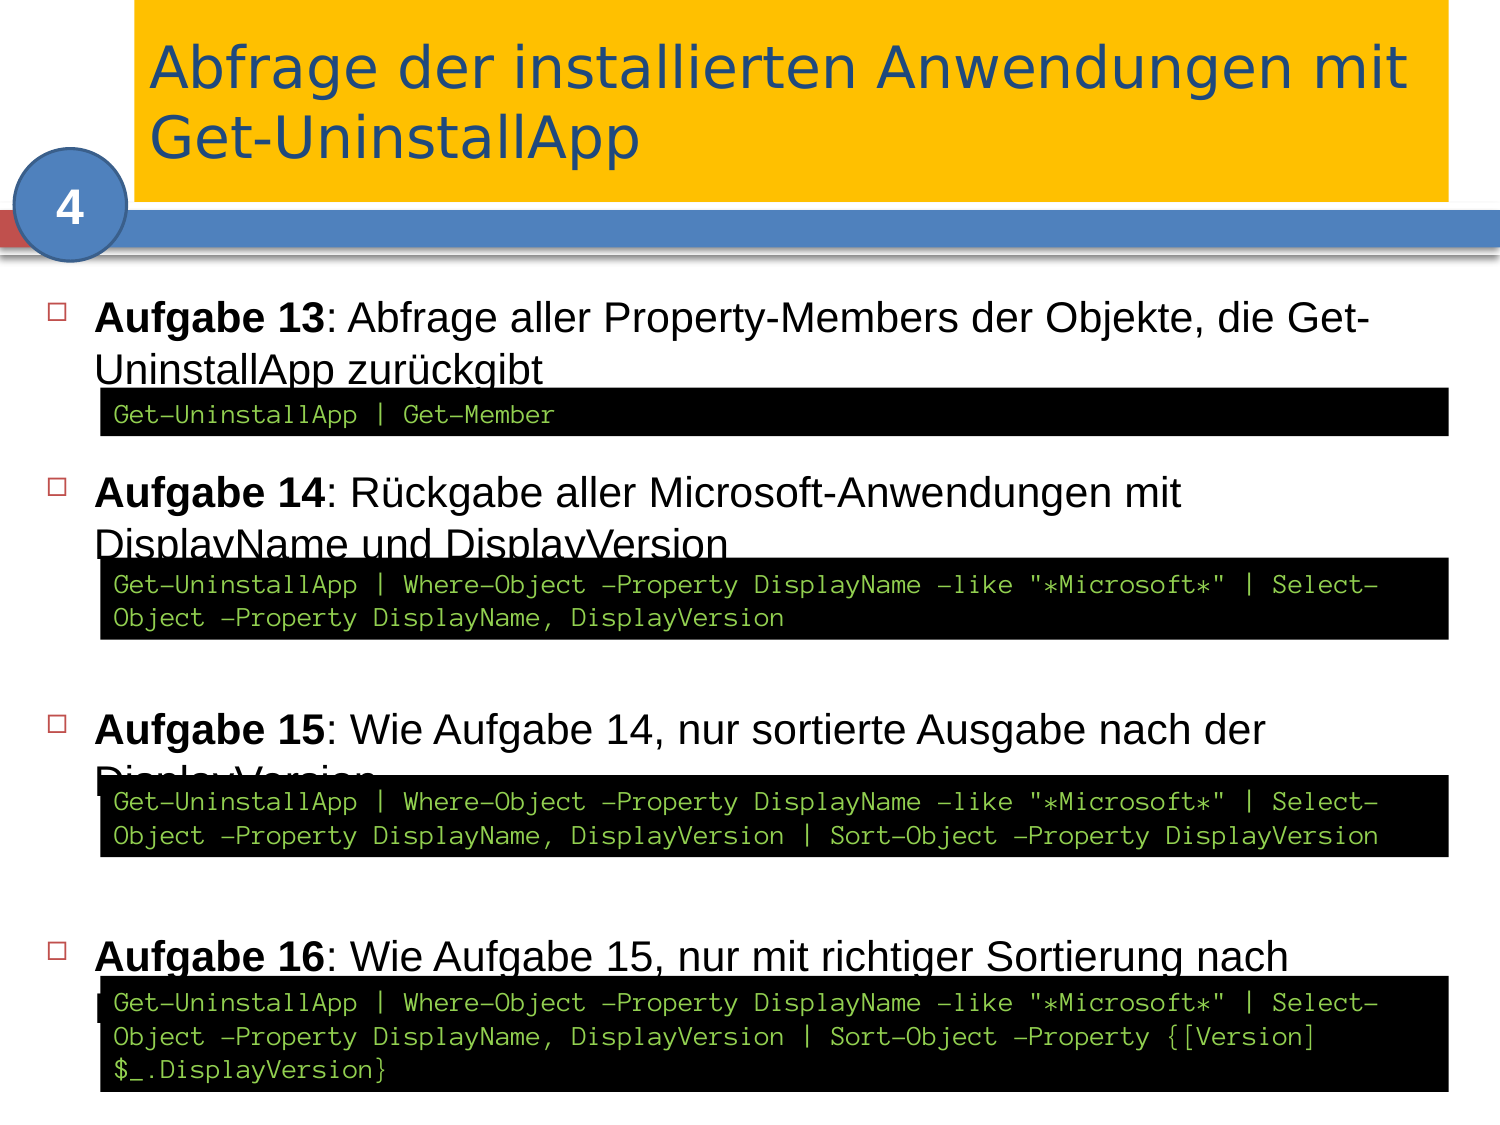

# Abfrage der installierten Anwendungen mit Get-UninstallApp
4
Aufgabe 13: Abfrage aller Property-Members der Objekte, die Get-UninstallApp zurückgibt

Aufgabe 14: Rückgabe aller Microsoft-Anwendungen mit DisplayName und DisplayVersion

Aufgabe 15: Wie Aufgabe 14, nur sortierte Ausgabe nach der DisplayVersion

Aufgabe 16: Wie Aufgabe 15, nur mit richtiger Sortierung nach DisplayVersion
Get-UninstallApp | Get-Member
Get-UninstallApp | Where-Object –Property DisplayName –like "*Microsoft*" | Select-Object –Property DisplayName, DisplayVersion
Get-UninstallApp | Where-Object –Property DisplayName –like "*Microsoft*" | Select-Object –Property DisplayName, DisplayVersion | Sort-Object –Property DisplayVersion
Get-UninstallApp | Where-Object –Property DisplayName –like "*Microsoft*" | Select-Object –Property DisplayName, DisplayVersion | Sort-Object –Property {[Version]$_.DisplayVersion}